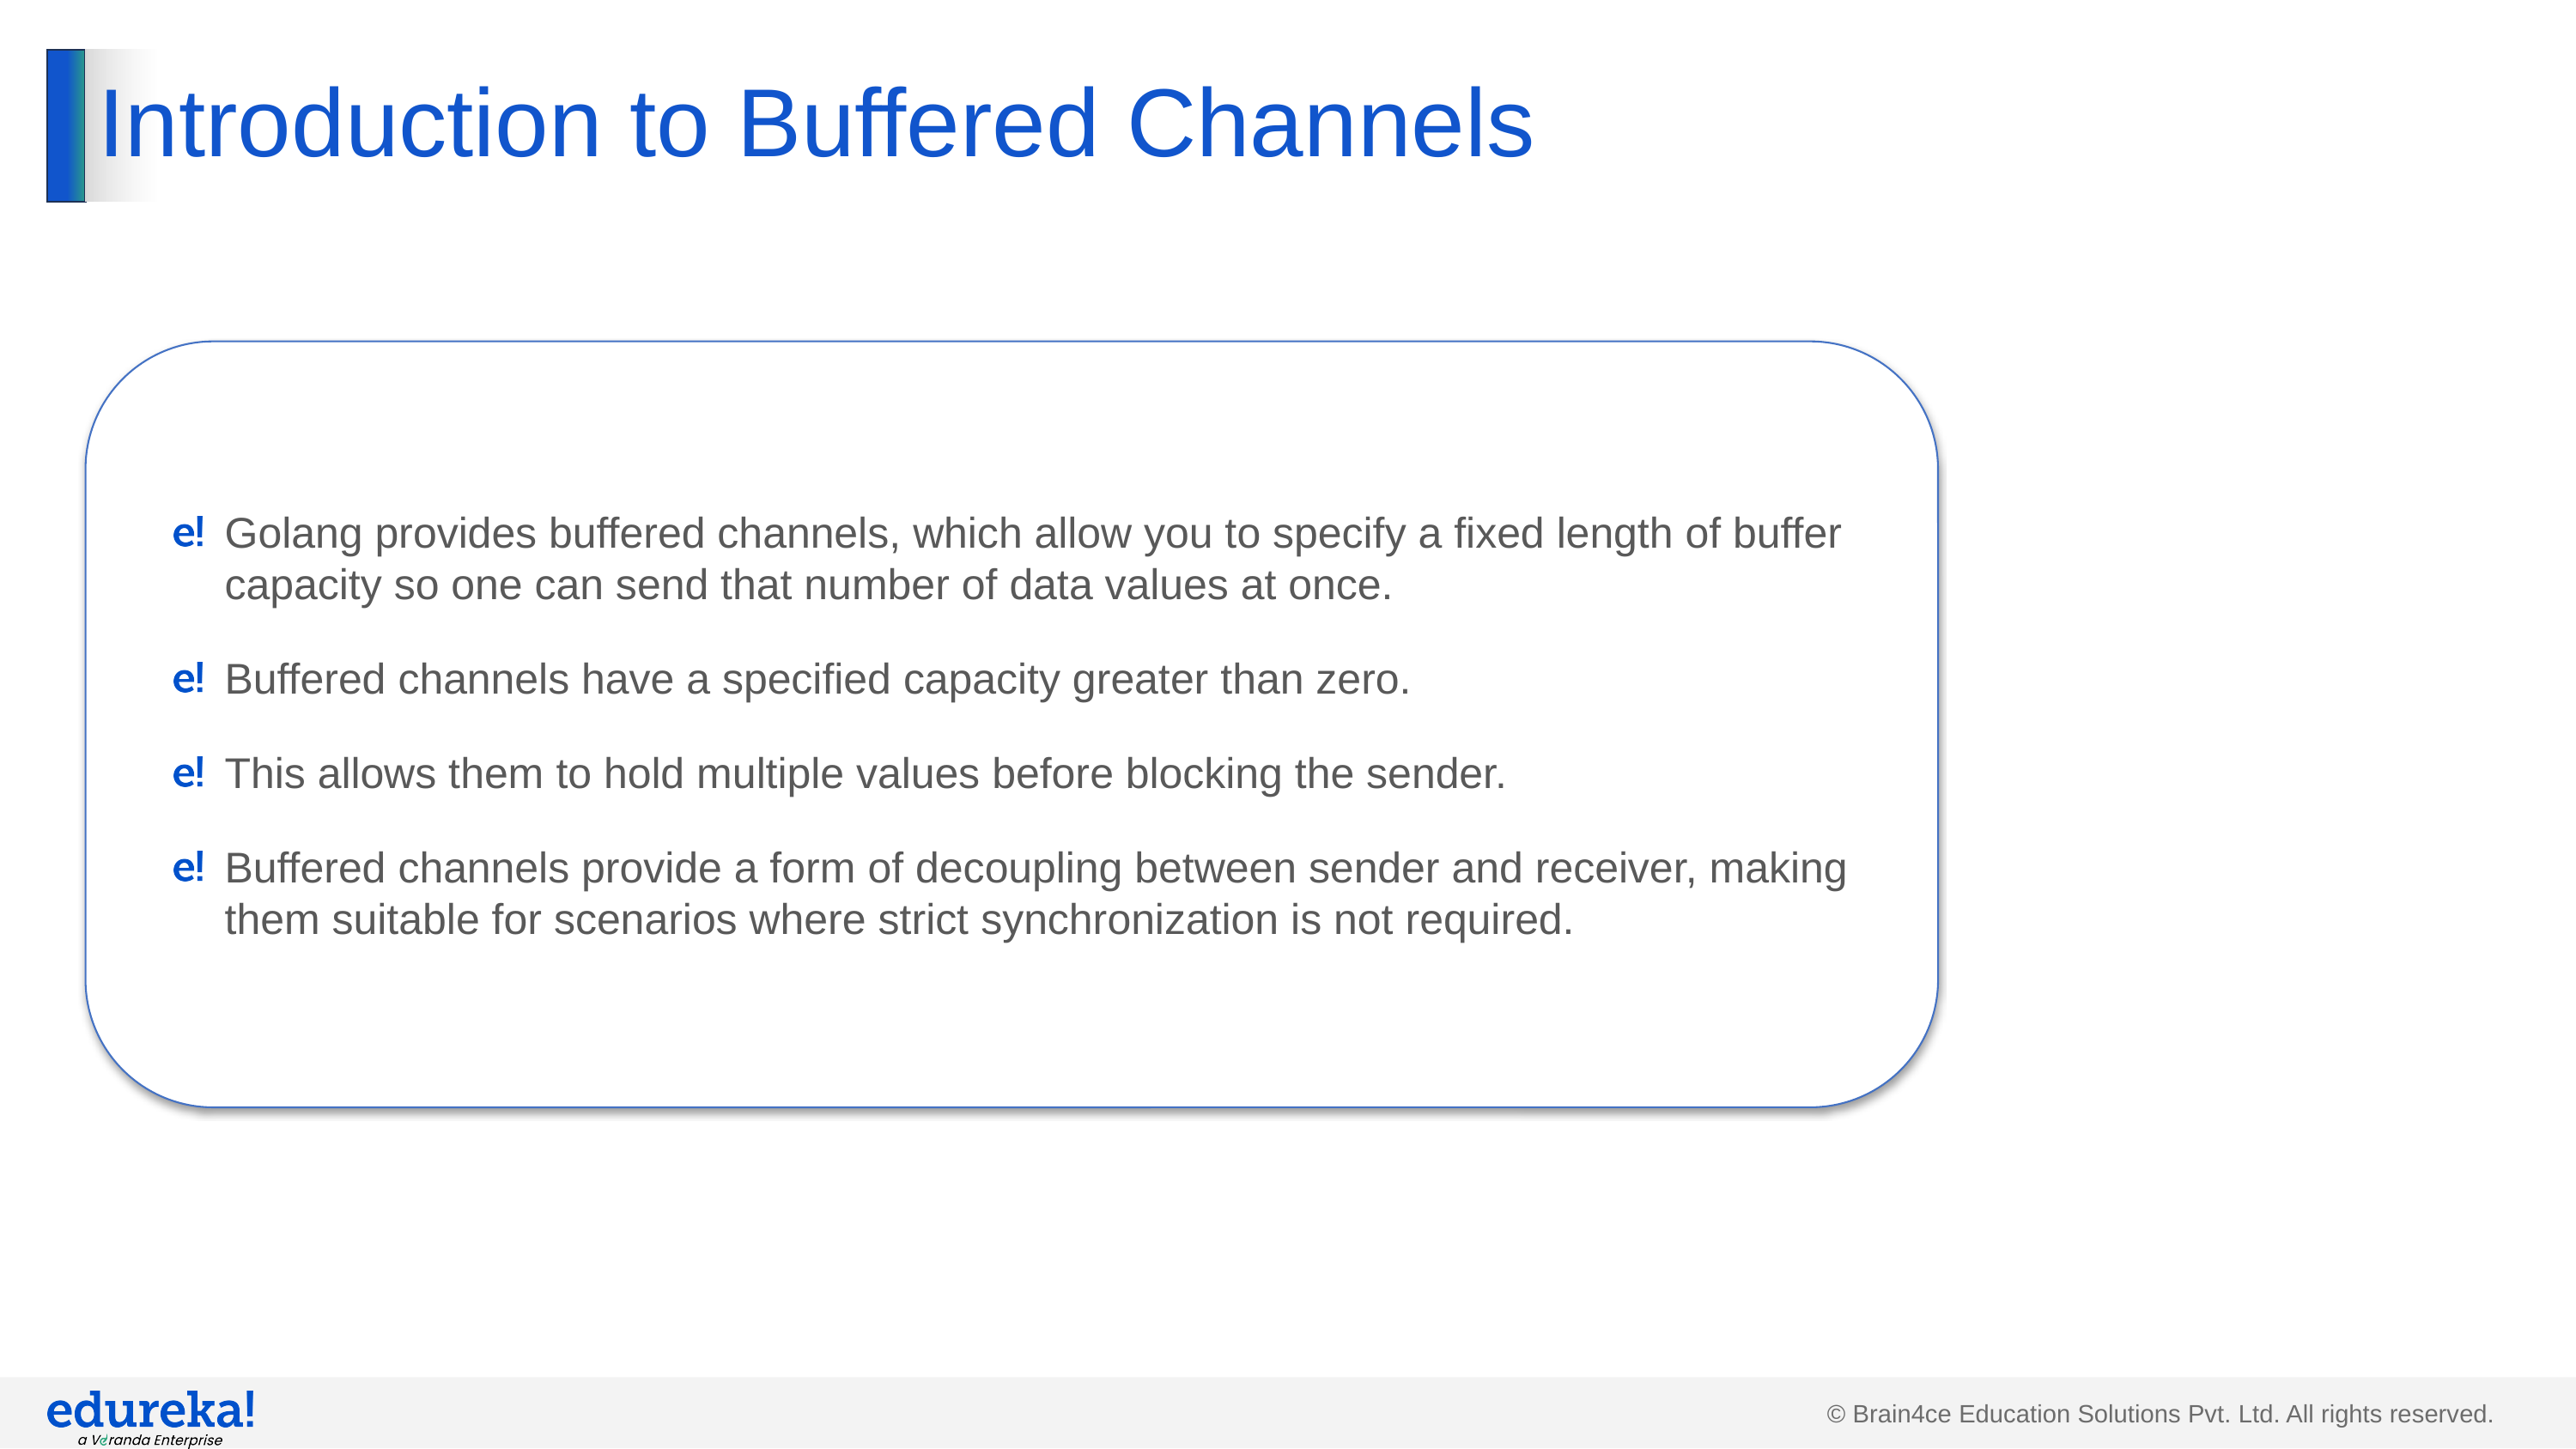

# Introduction to Buffered Channels
Golang provides buffered channels, which allow you to specify a fixed length of buffer capacity so one can send that number of data values at once.
Buffered channels have a specified capacity greater than zero.
This allows them to hold multiple values before blocking the sender.
Buffered channels provide a form of decoupling between sender and receiver, making them suitable for scenarios where strict synchronization is not required.